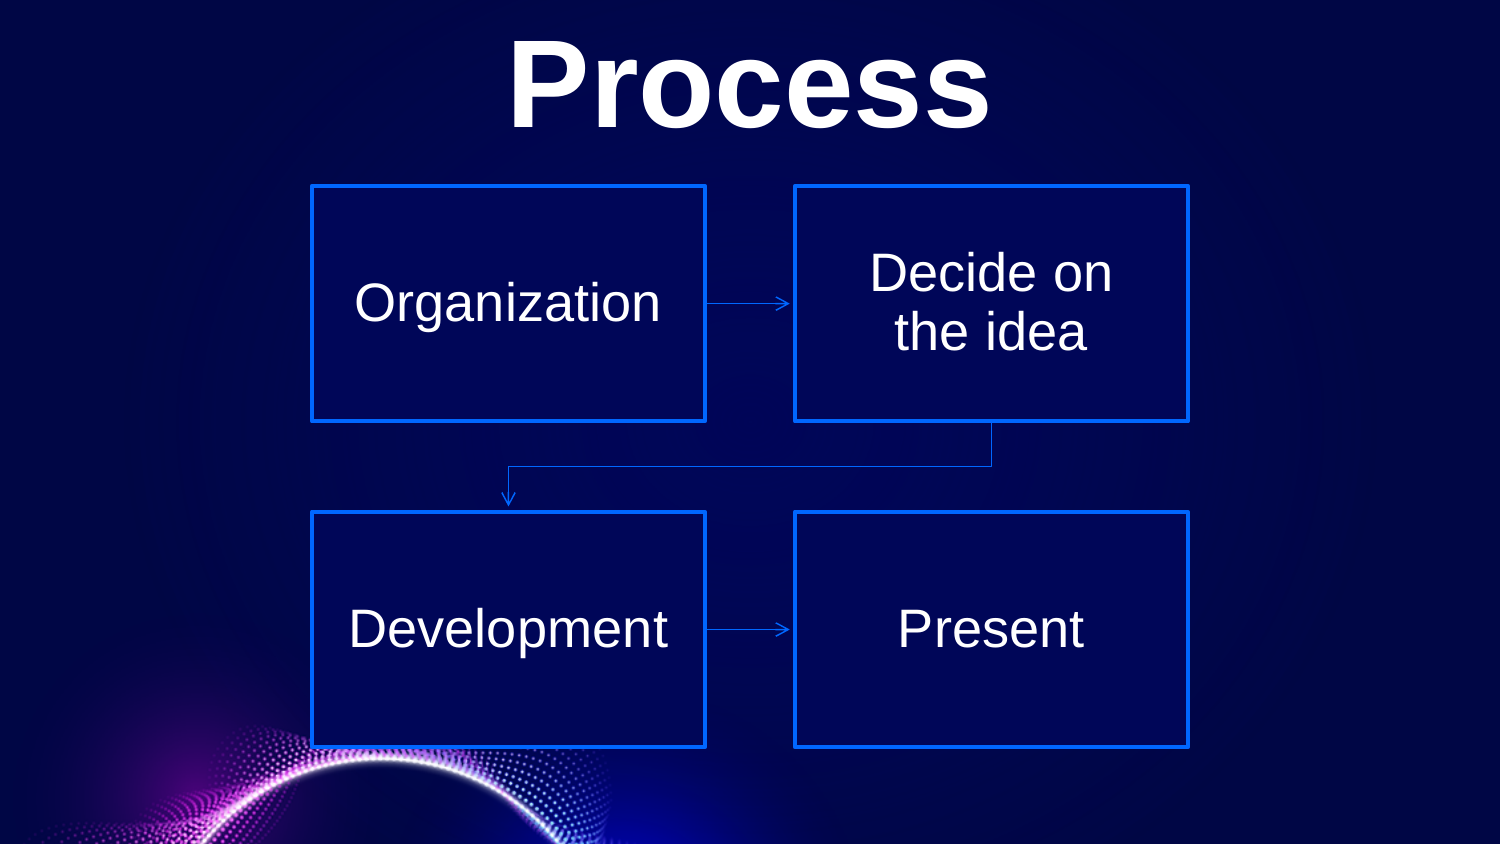

# Process

Organization

Decide on the idea

Development
Present